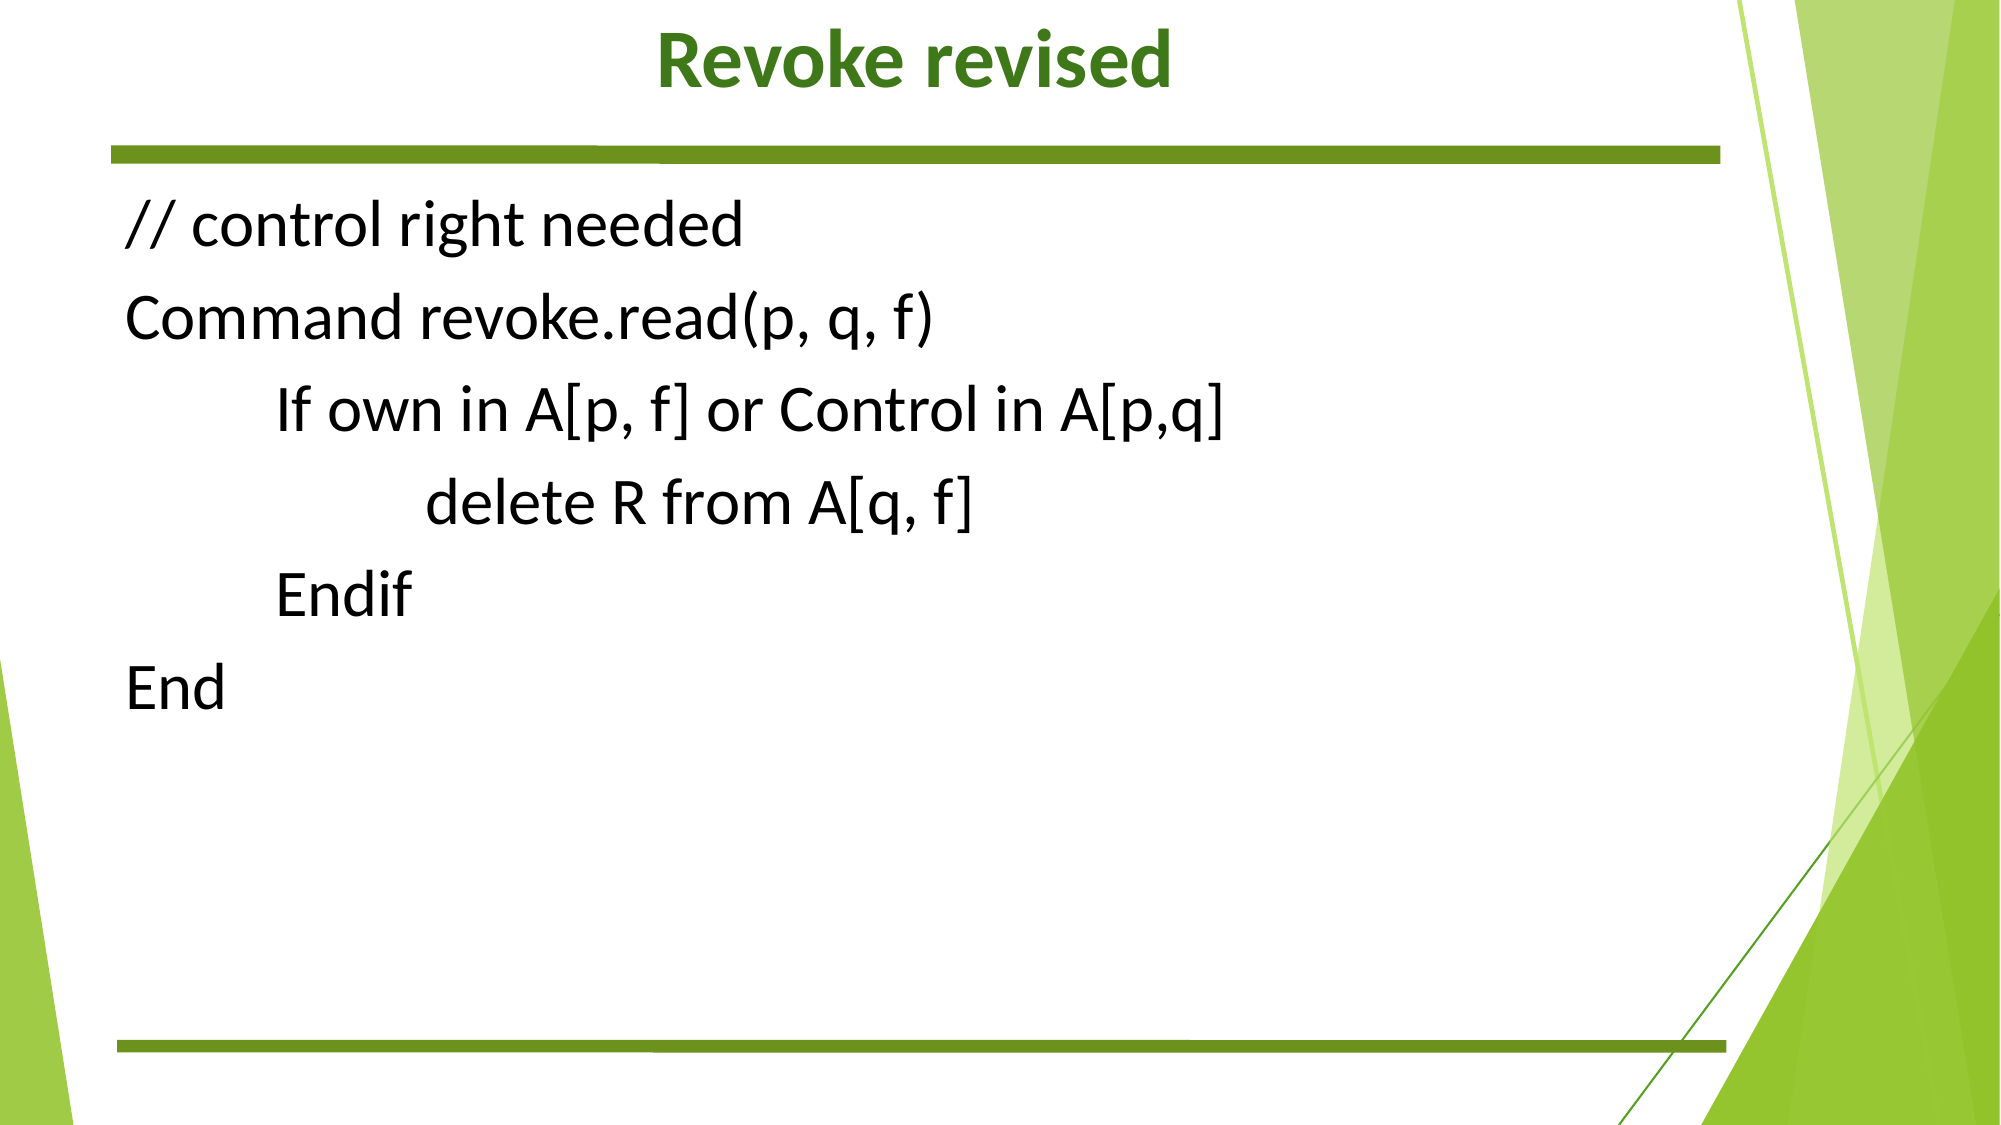

# Revoke revised
// control right needed
Command revoke.read(p, q, f)
	If own in A[p, f] or Control in A[p,q]
		delete R from A[q, f]
	Endif
End